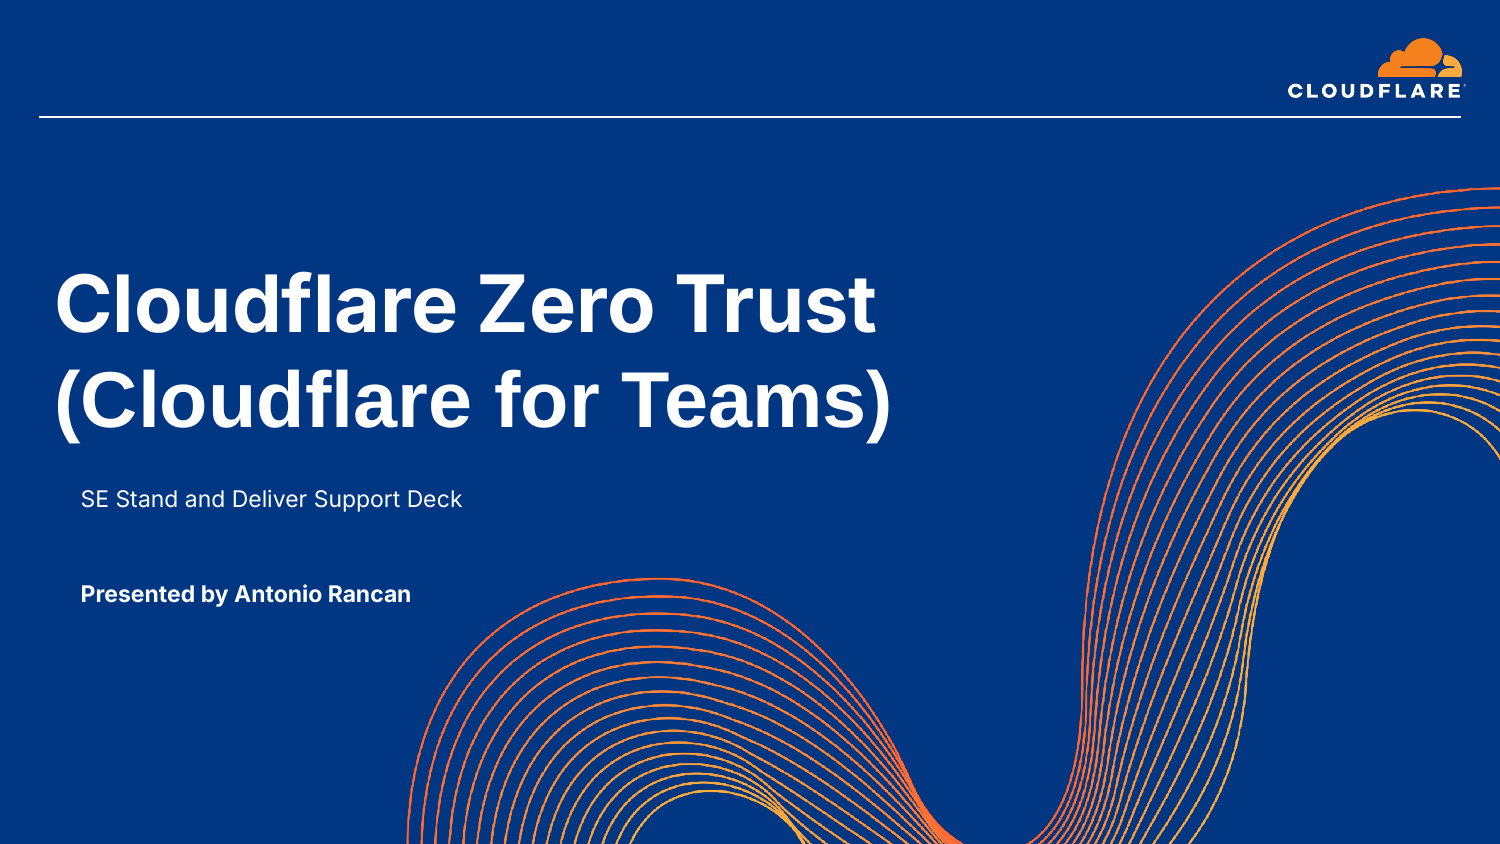

# Cloudflare Zero Trust (Cloudflare for Teams)
SE Stand and Deliver Support Deck

Presented by Antonio Rancan